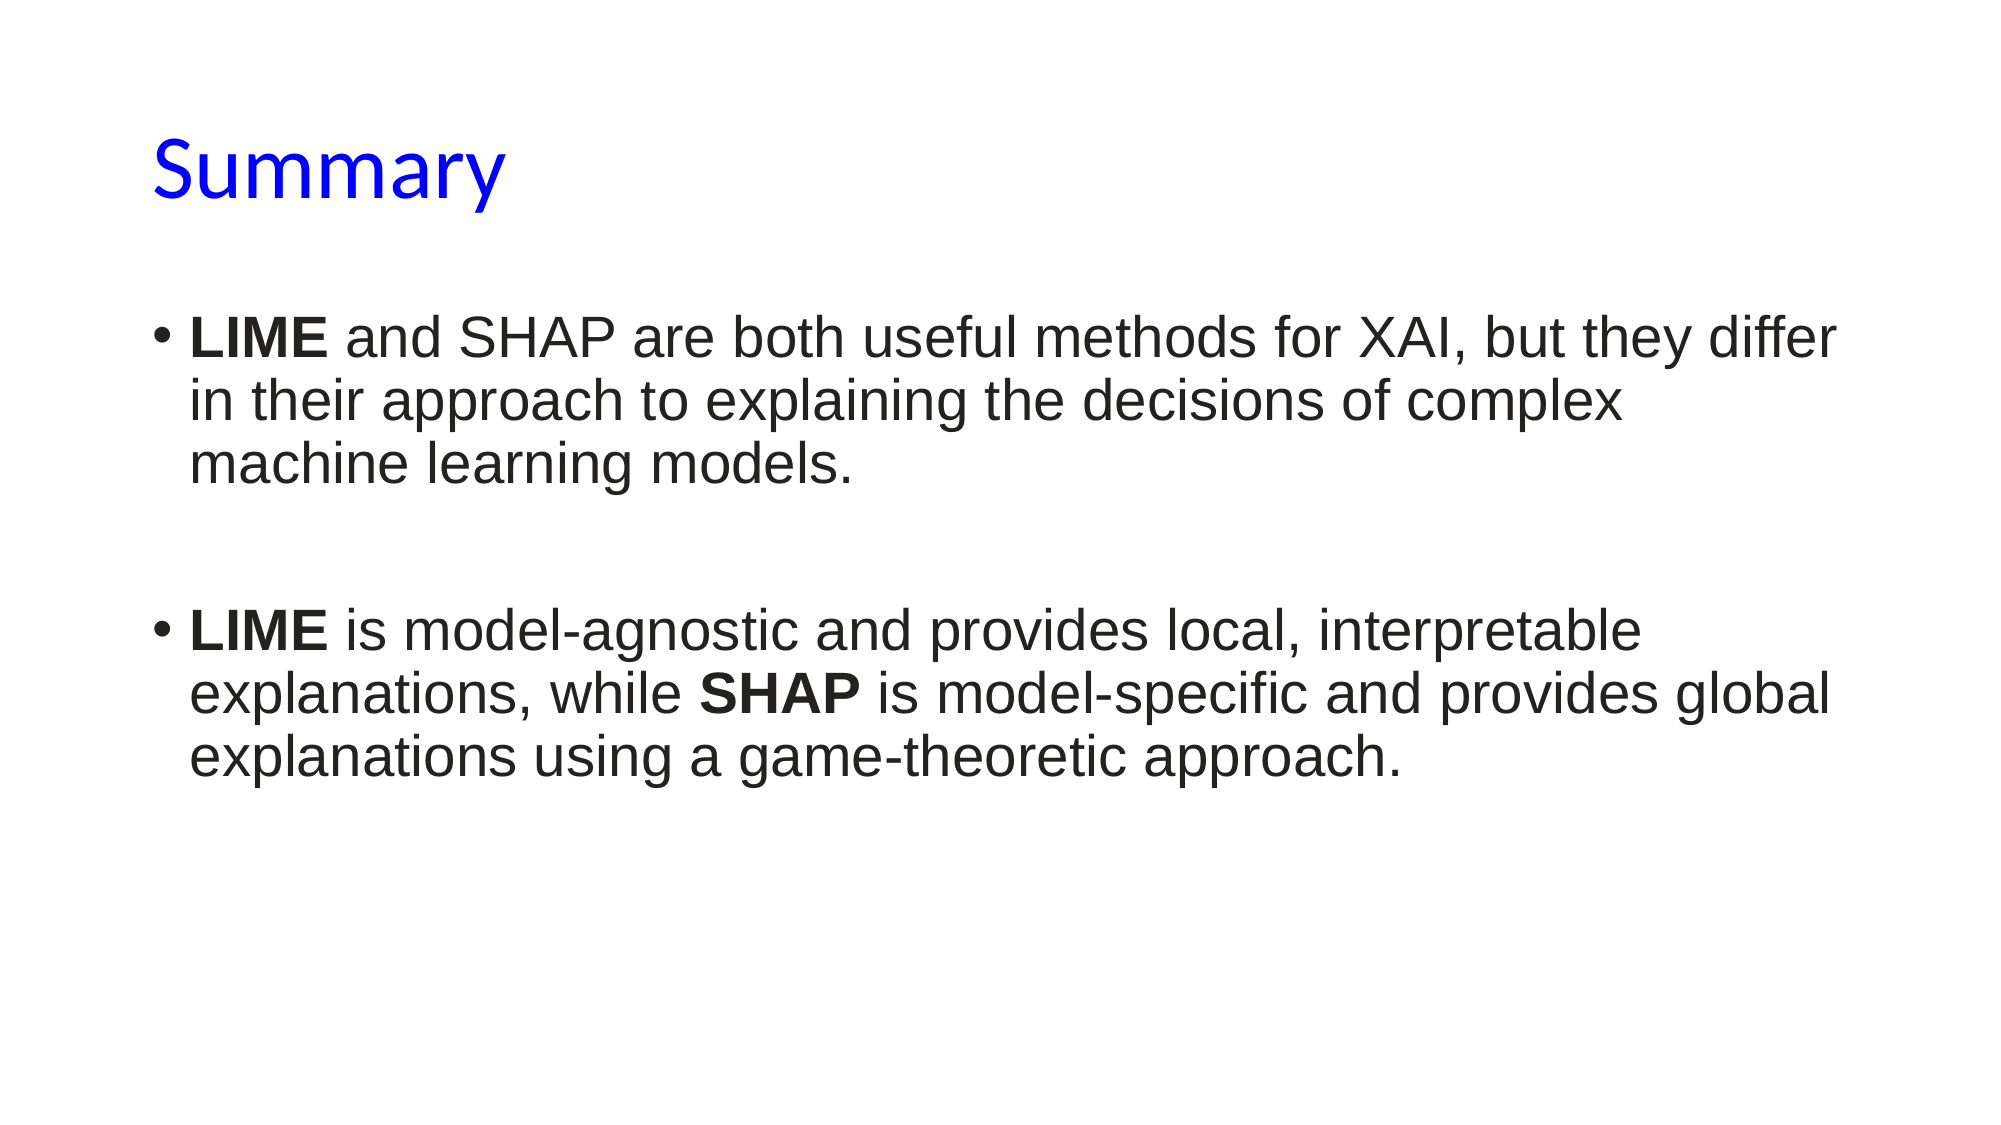

# Summary
LIME and SHAP are both useful methods for XAI, but they differ in their approach to explaining the decisions of complex machine learning models.

LIME is model-agnostic and provides local, interpretable explanations, while SHAP is model-specific and provides global explanations using a game-theoretic approach.